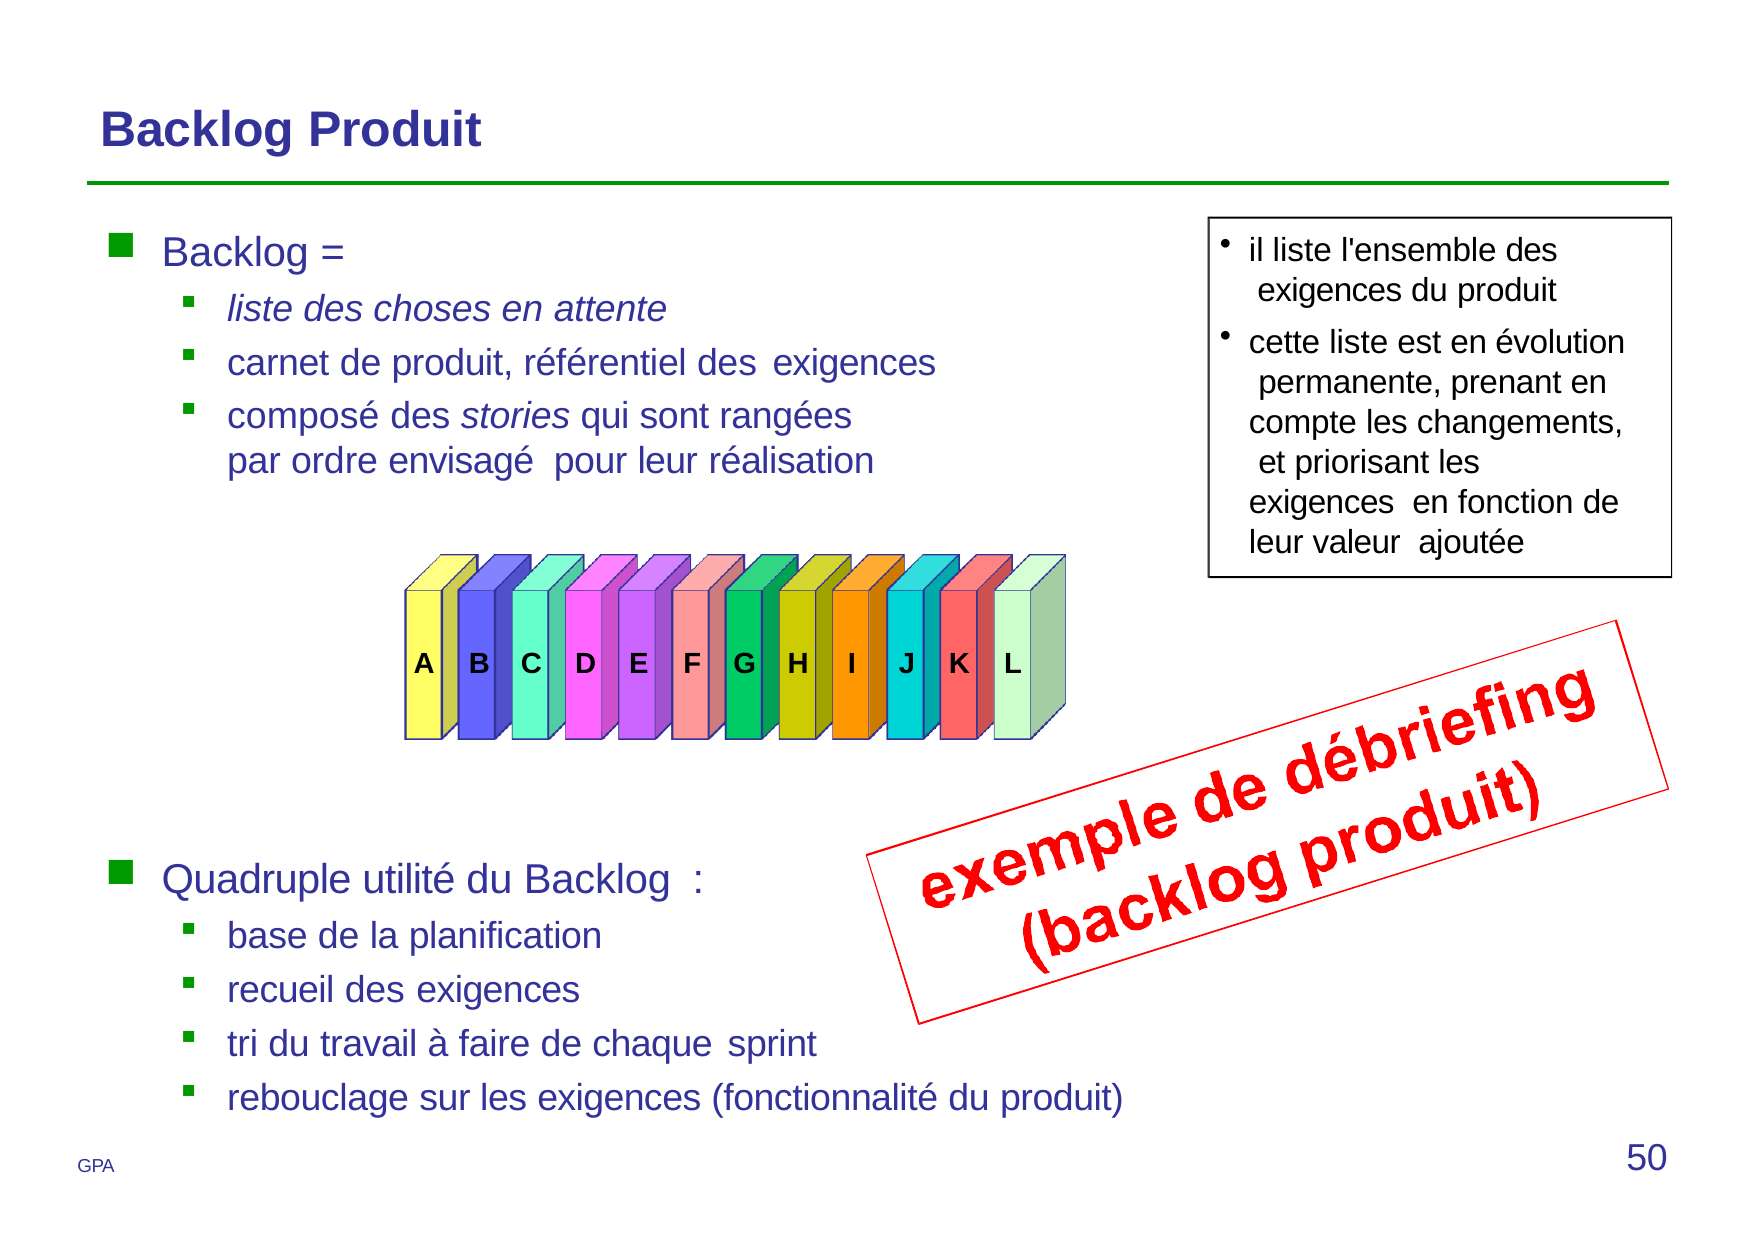

# Backlog Produit

Backlog =
il liste l'ensemble des  exigences du produit
cette liste est en évolution  permanente, prenant en  compte les changements,  et priorisant les exigences  en fonction de leur valeur  ajoutée
liste des choses en attente
carnet de produit, référentiel des exigences
composé des stories qui sont rangées  par ordre envisagé  pour leur réalisation

A	B	C	D	E	F	G	H	I	J	K	L

Quadruple utilité du Backlog :
base de la planification
recueil des exigences
tri du travail à faire de chaque sprint
rebouclage sur les exigences (fonctionnalité du produit)
50
GPA